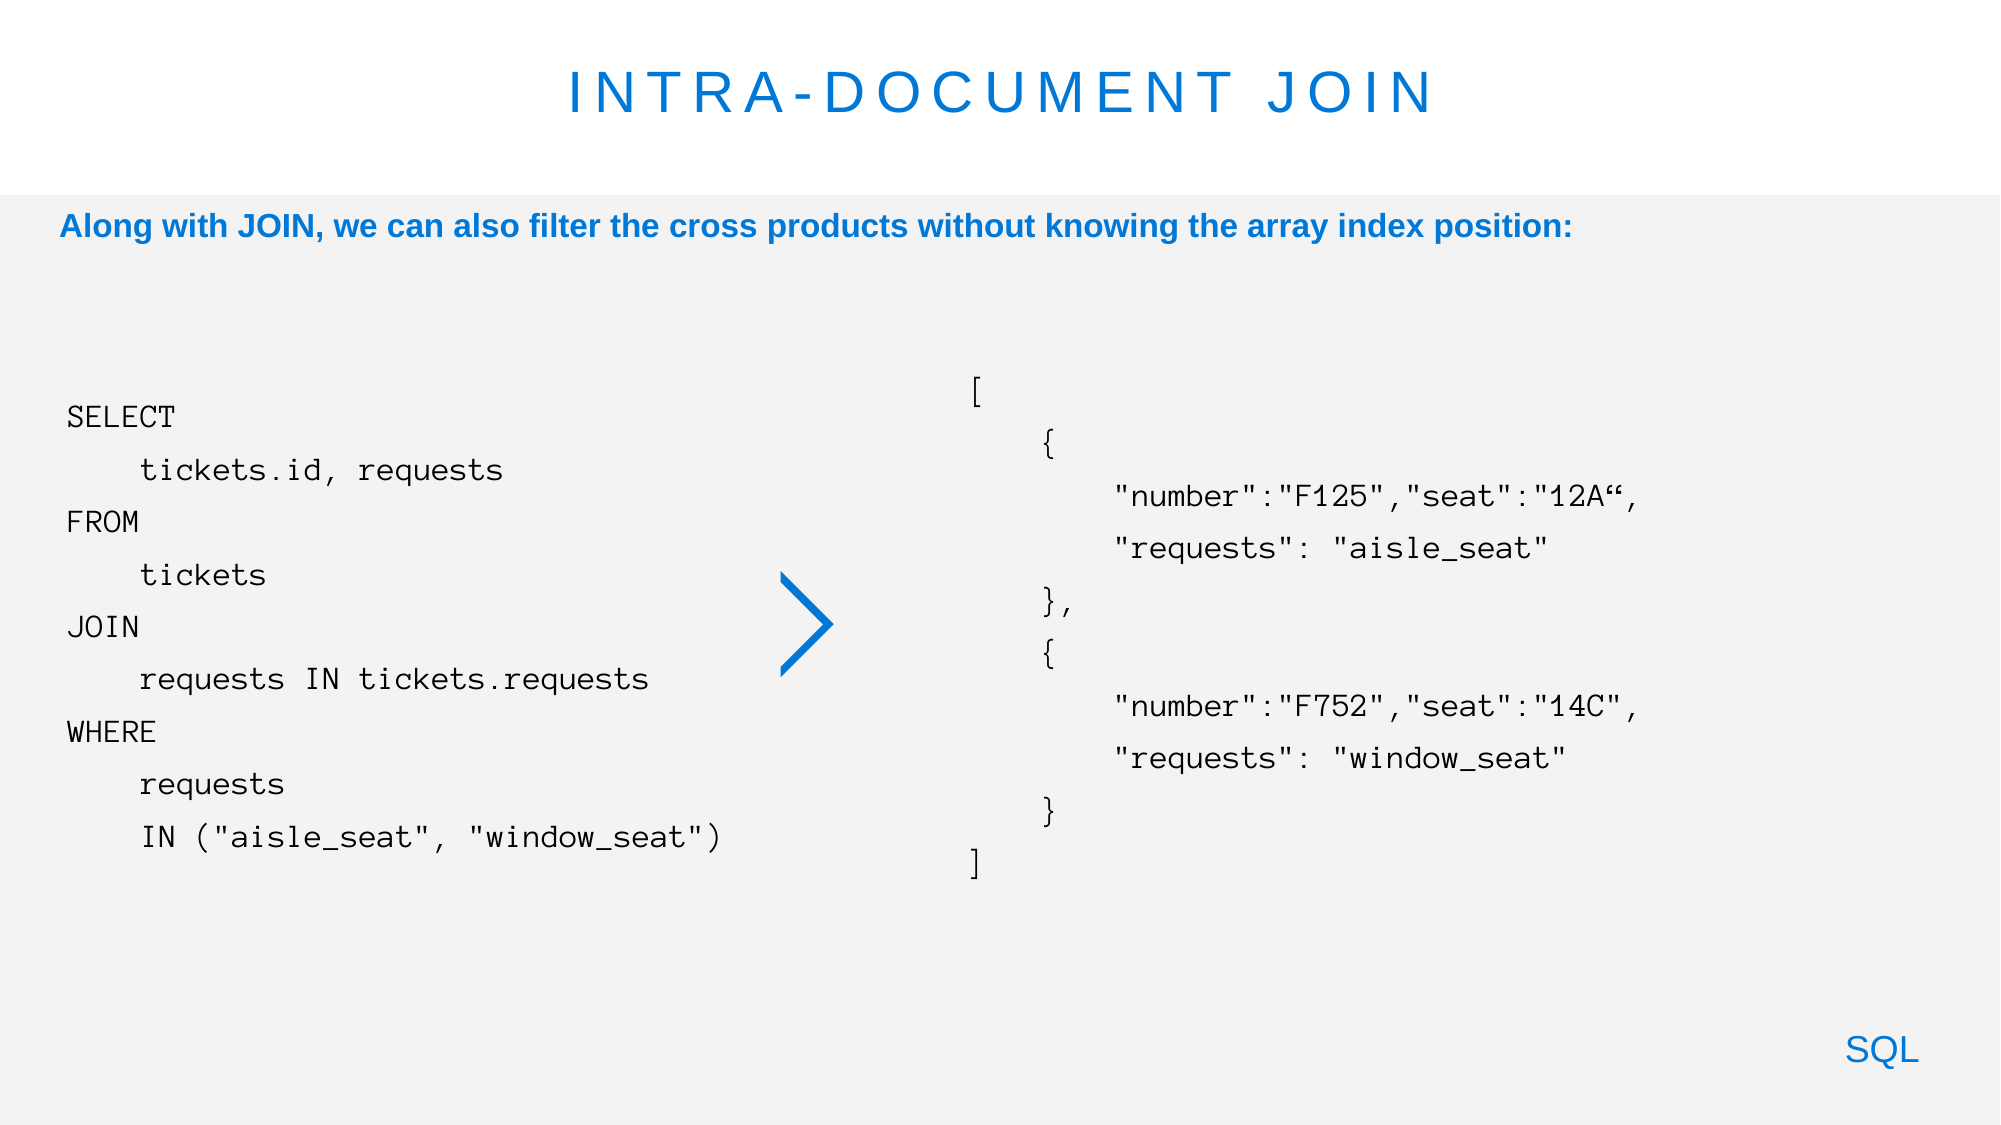

# INTRA-DOCUMENT JOIN
Along with JOIN, we can also filter the cross products without knowing the array index position:
[
    {
        "number":"F125","seat":"12A“,
        "requests": "aisle_seat"
    },
    {
        "number":"F752","seat":"14C",
        "requests": "window_seat"
    }
]
SELECT
    tickets.id, requests
FROM
    tickets
JOIN
    requests IN tickets.requests
WHERE
    requests
    IN ("aisle_seat", "window_seat")

SQL